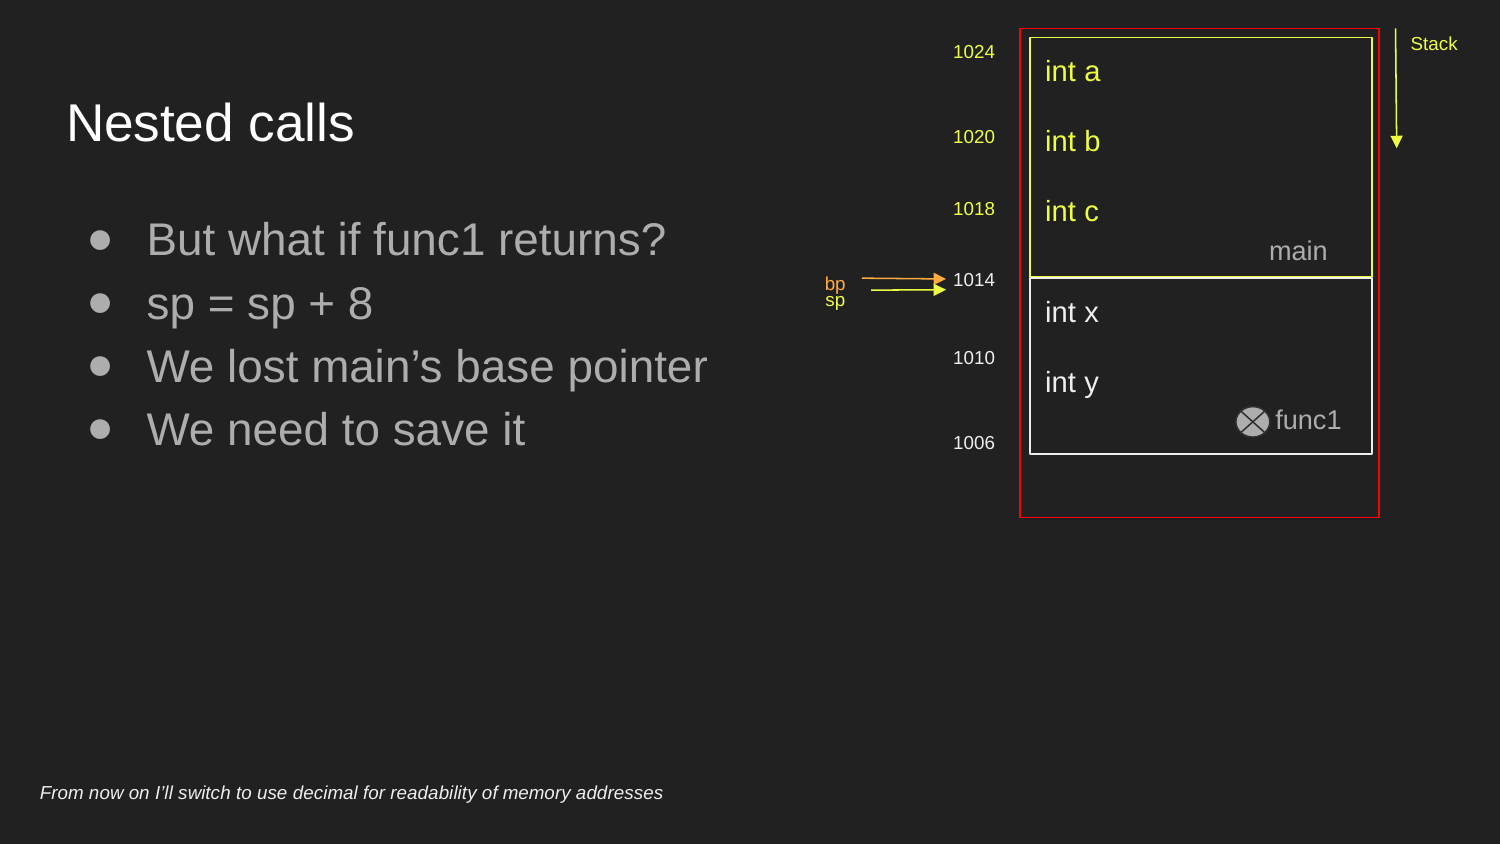

Stack
1024

int a

int b

int c
# Nested calls
1020
1018
But what if func1 returns?
sp = sp + 8
We lost main’s base pointer
We need to save it
main
1014
bp
sp
int x

int y
1010
func1

1006
From now on I’ll switch to use decimal for readability of memory addresses